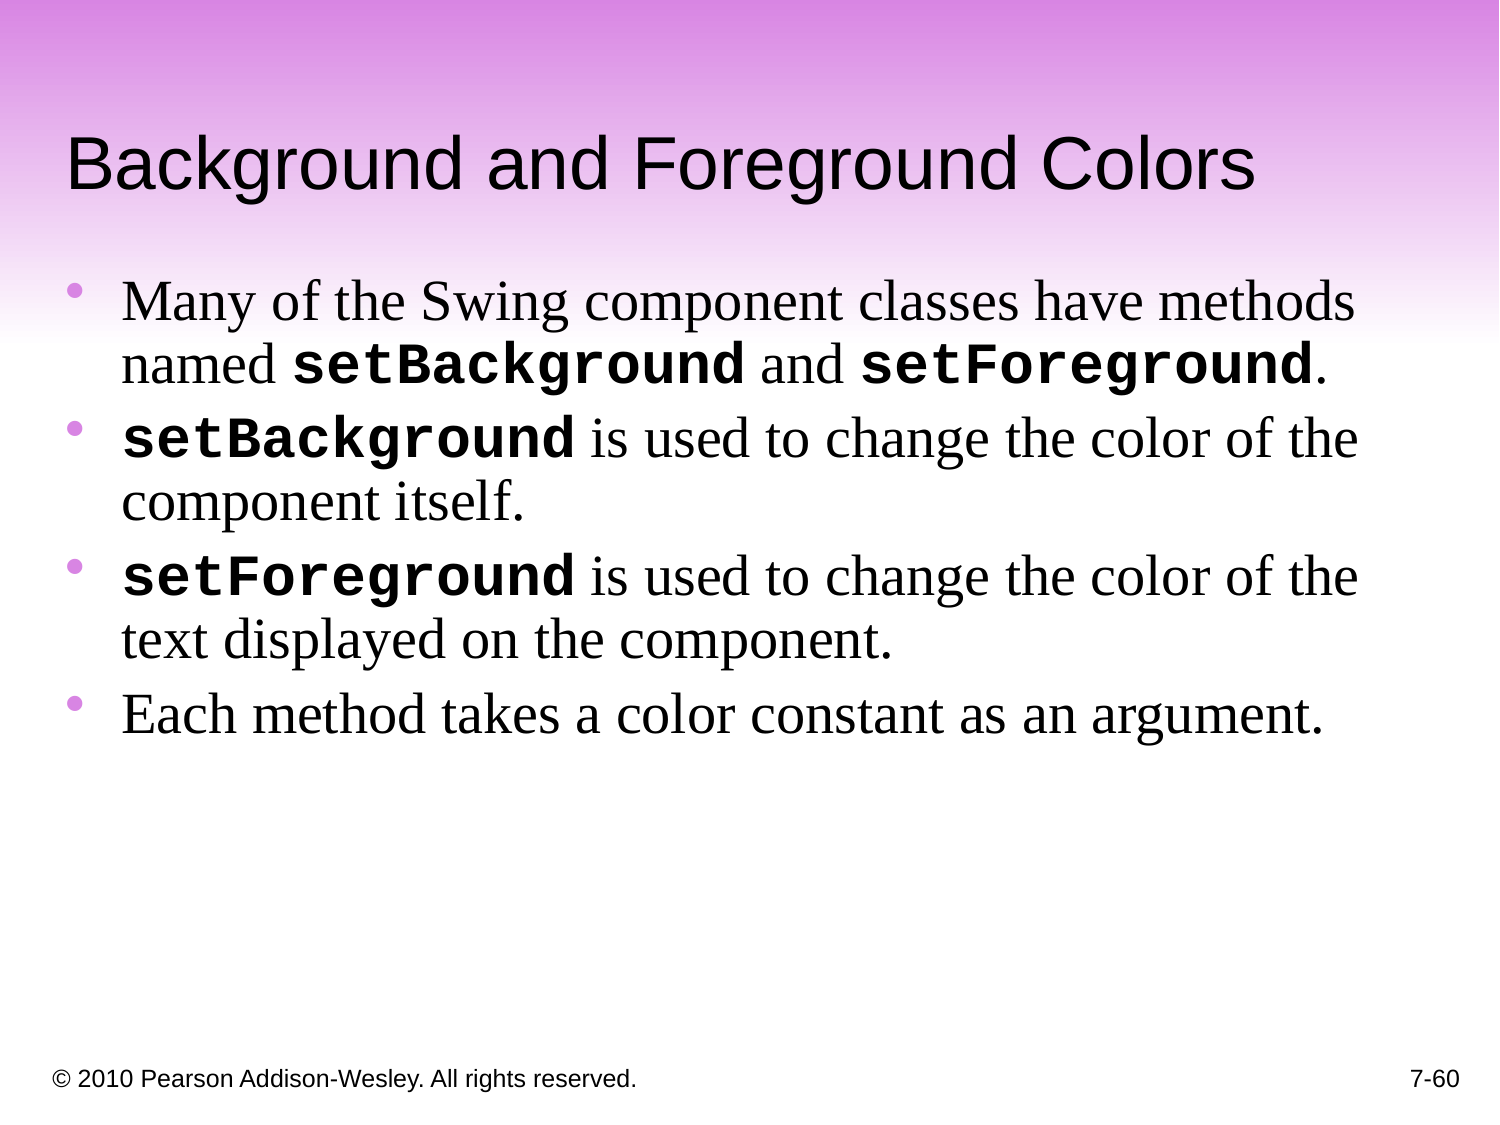

Background and Foreground Colors
Many of the Swing component classes have methods named setBackground and setForeground.
setBackground is used to change the color of the component itself.
setForeground is used to change the color of the text displayed on the component.
Each method takes a color constant as an argument.
7-60